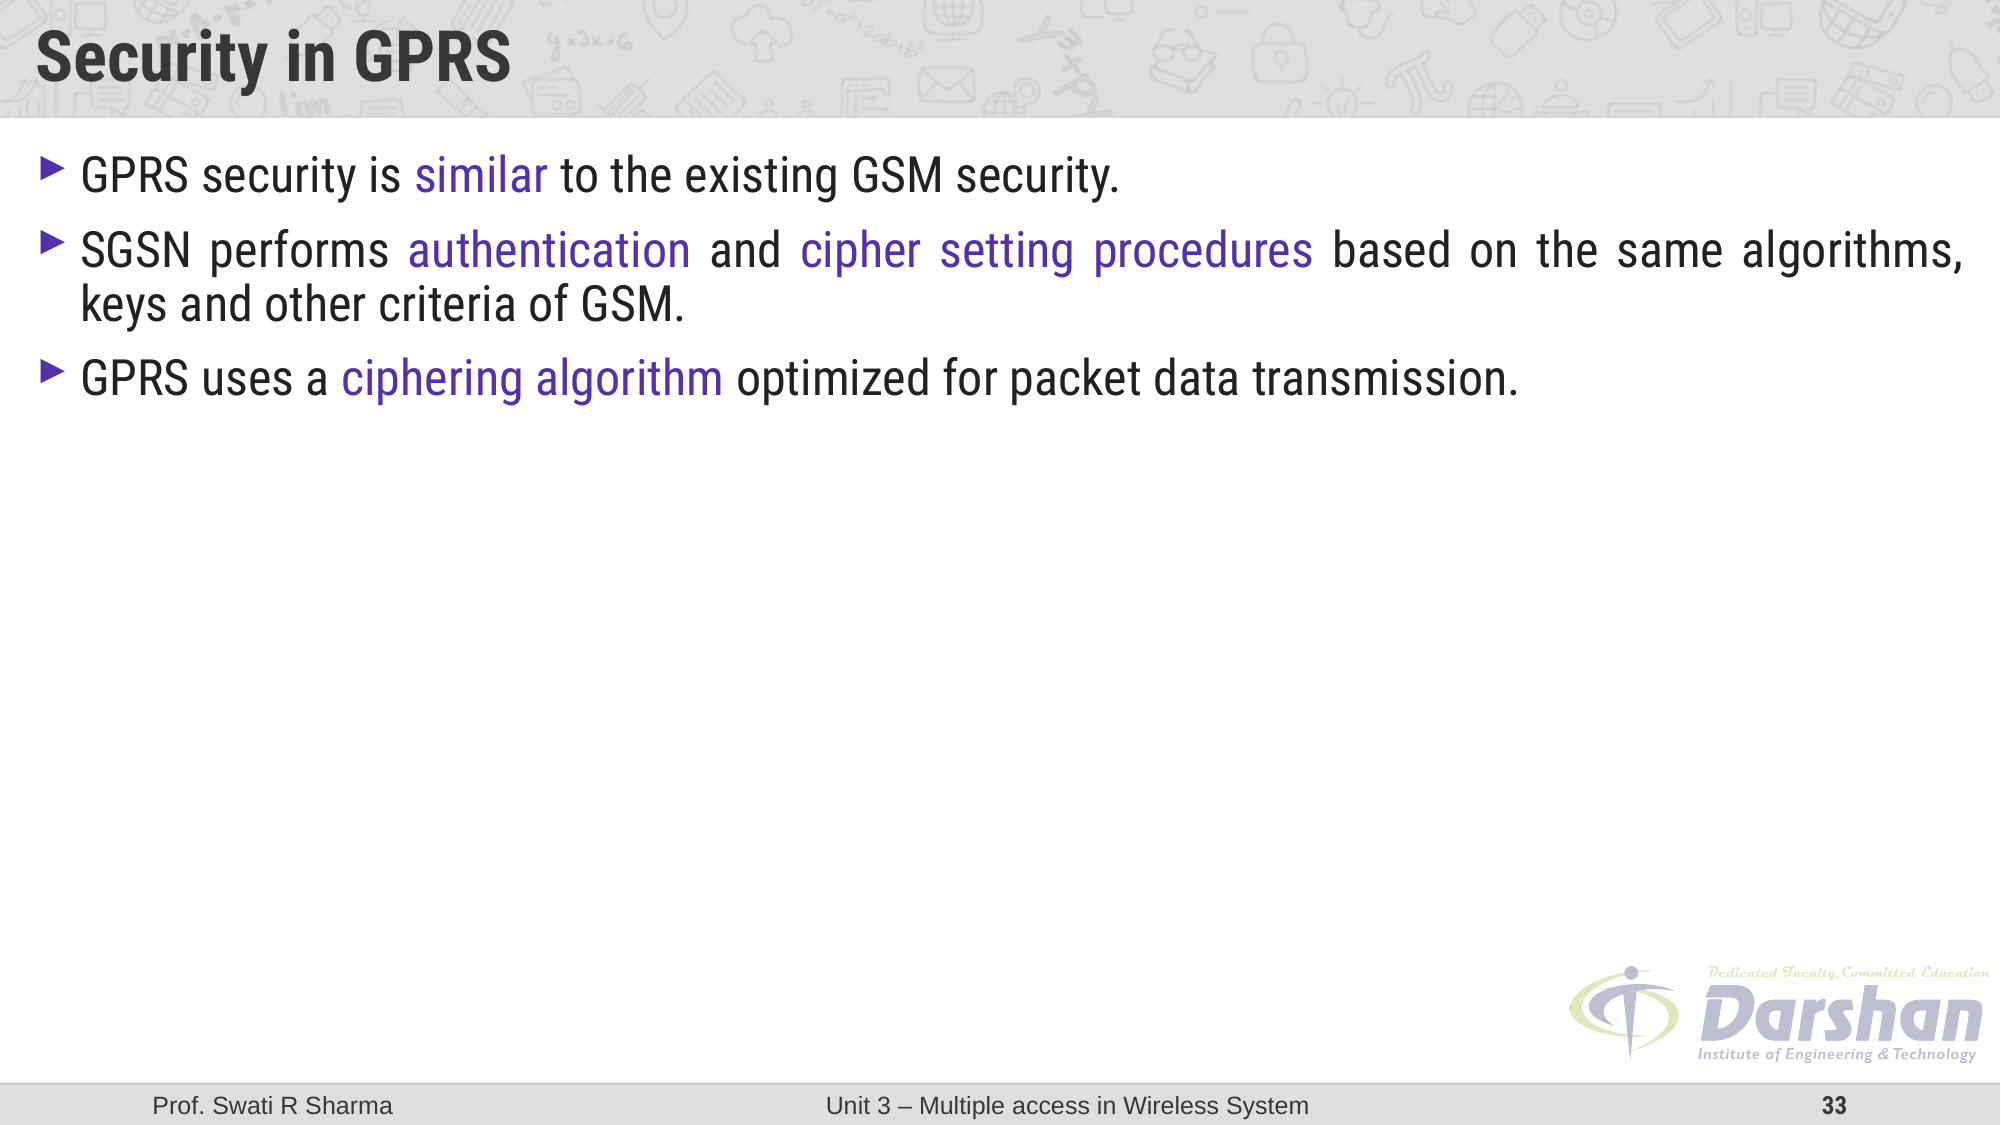

# Security in GPRS
GPRS security is similar to the existing GSM security.
SGSN performs authentication and cipher setting procedures based on the same algorithms, keys and other criteria of GSM.
GPRS uses a ciphering algorithm optimized for packet data transmission.